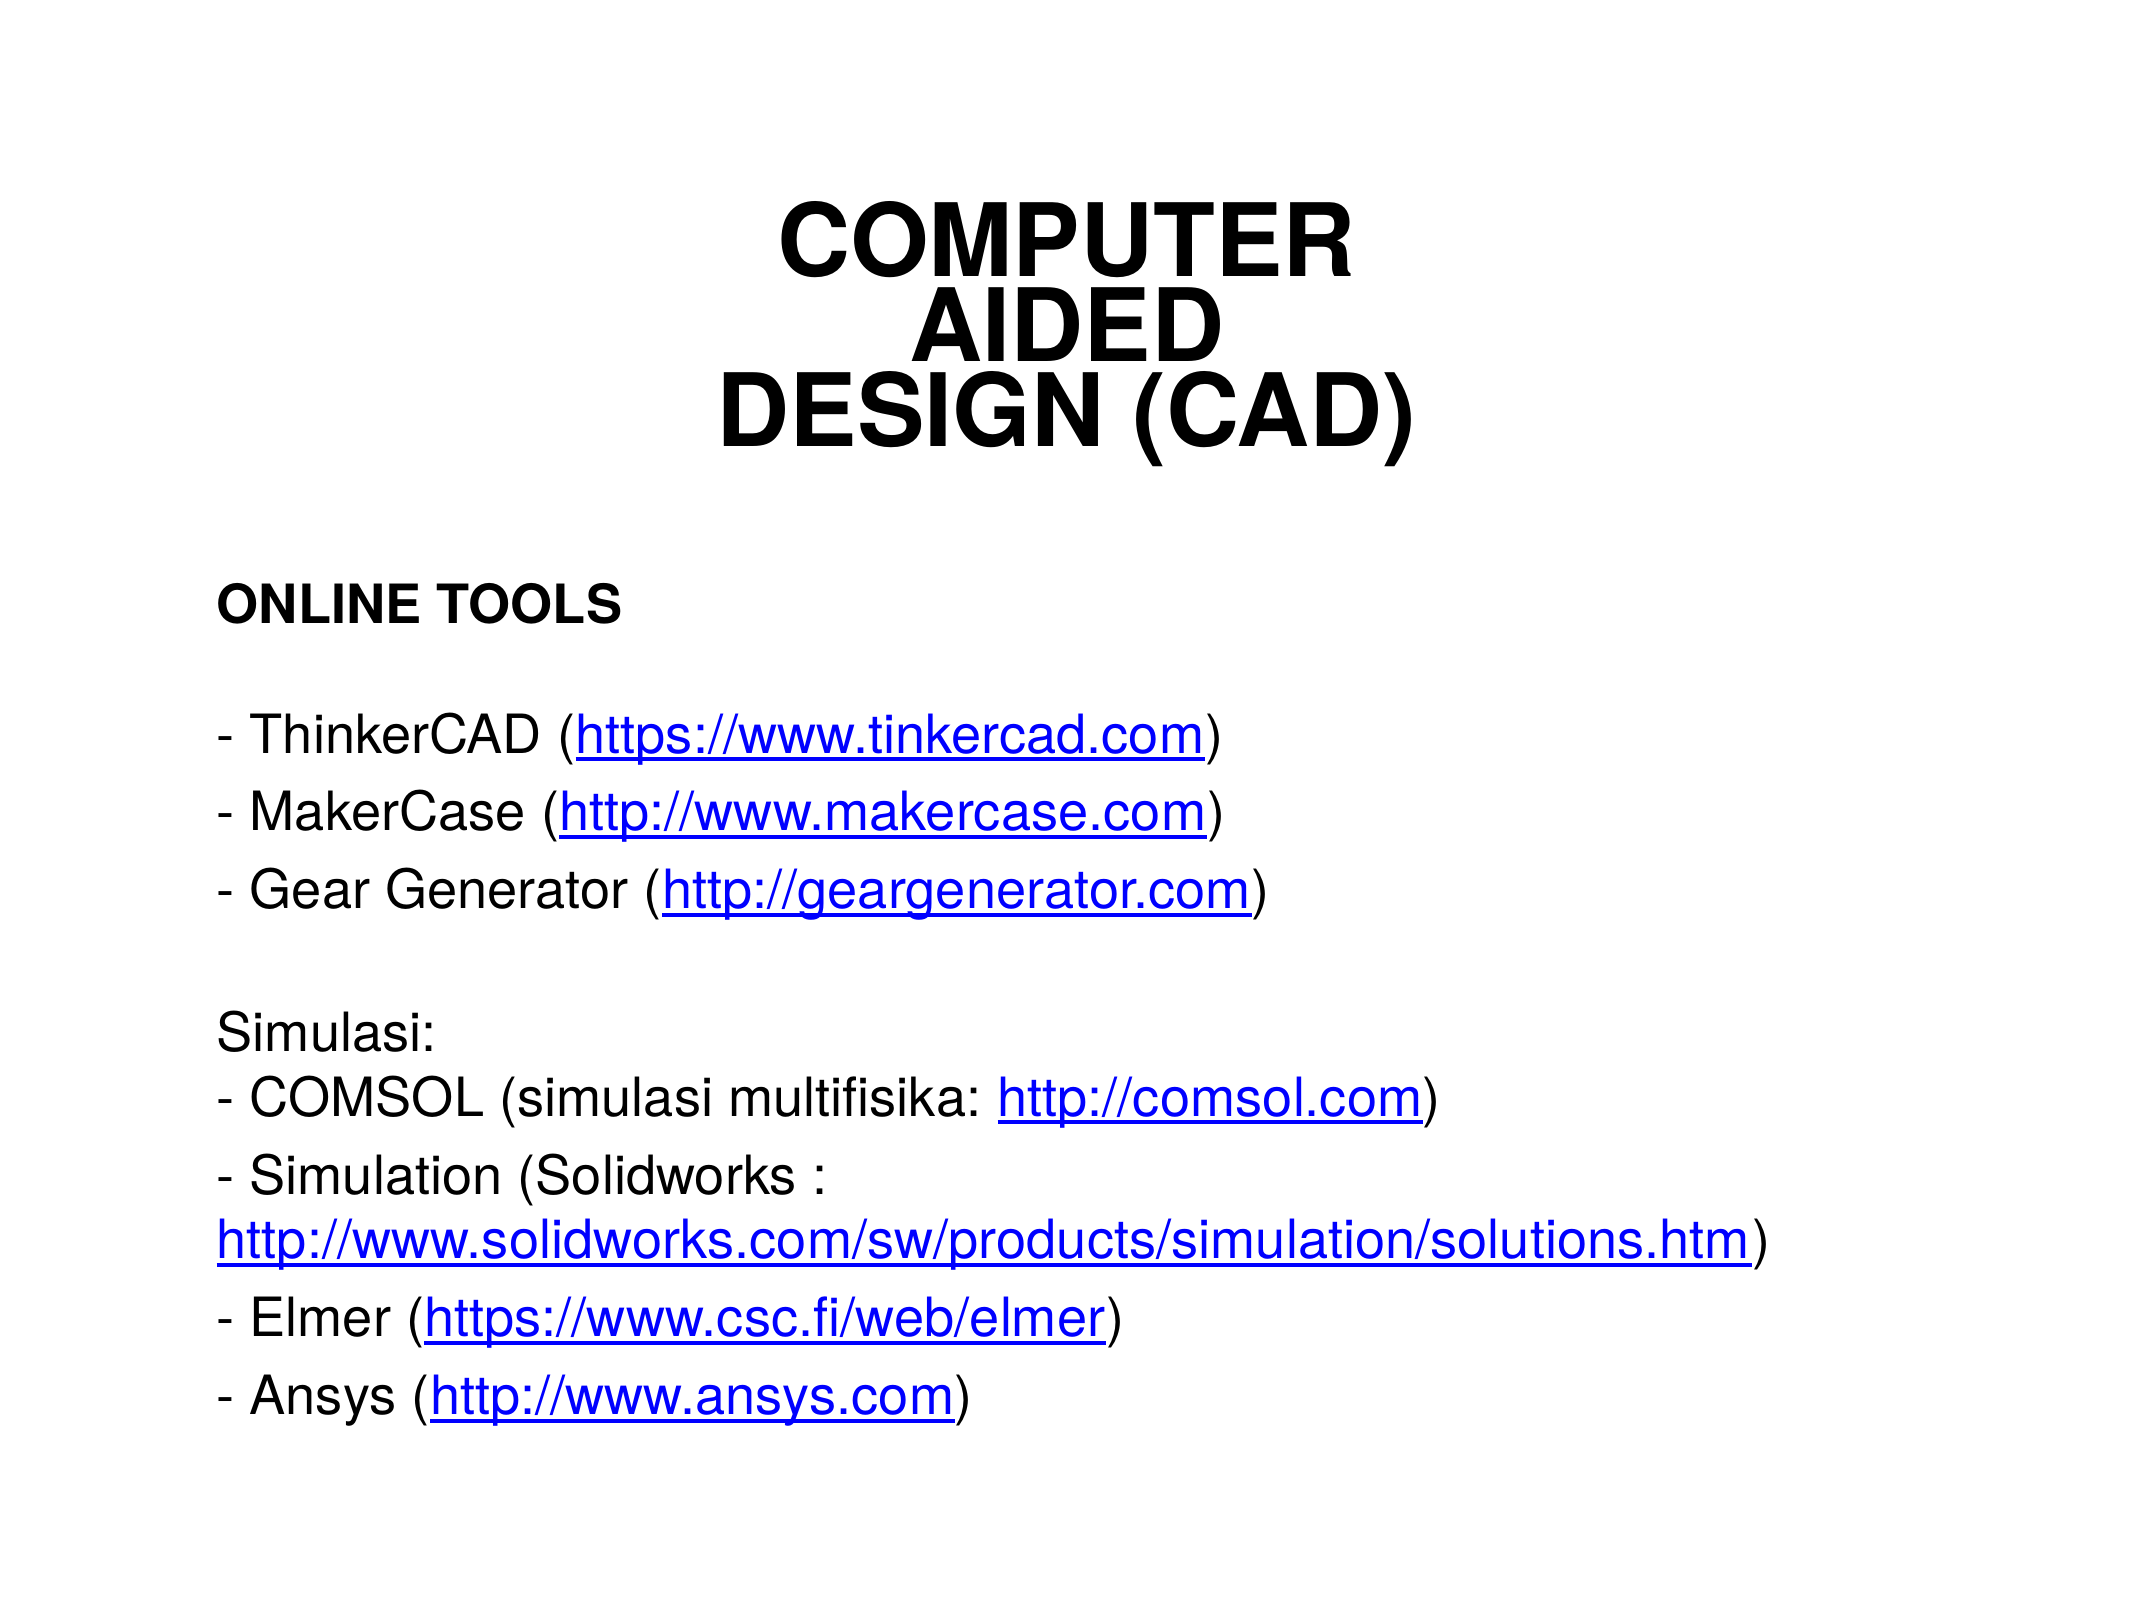

# COMPUTER
AIDED
DESIGN (CAD)
ONLINE TOOLS

- ThinkerCAD (https://www.tinkercad.com)
- MakerCase (http://www.makercase.com)
- Gear Generator (http://geargenerator.com)

Simulasi:
- COMSOL (simulasi multifisika: http://comsol.com)
- Simulation (Solidworks : http://www.solidworks.com/sw/products/simulation/solutions.htm)
- Elmer (https://www.csc.fi/web/elmer)
- Ansys (http://www.ansys.com)